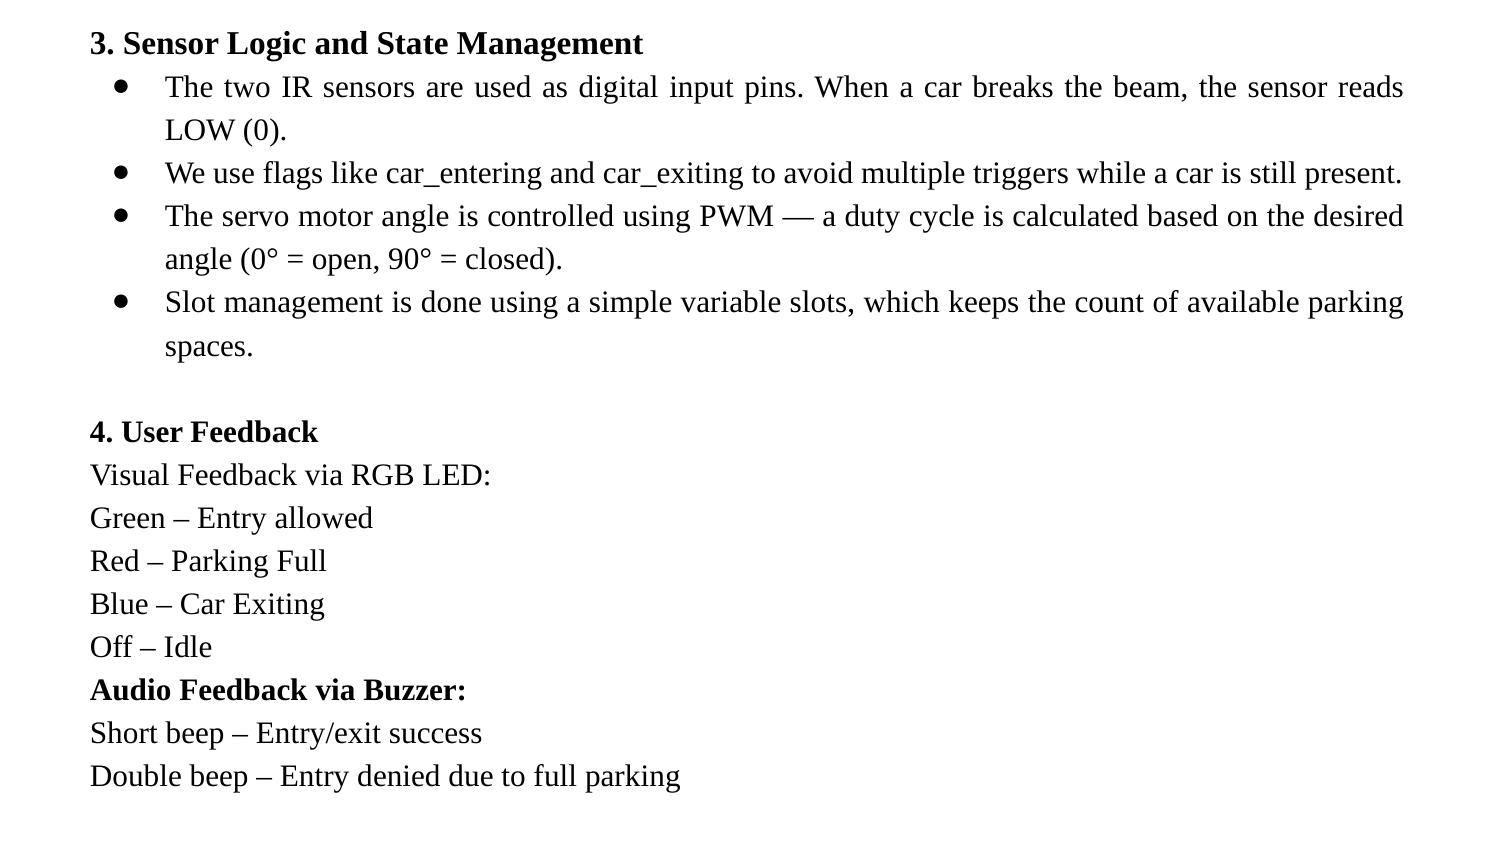

3. Sensor Logic and State Management
The two IR sensors are used as digital input pins. When a car breaks the beam, the sensor reads LOW (0).
We use flags like car_entering and car_exiting to avoid multiple triggers while a car is still present.
The servo motor angle is controlled using PWM — a duty cycle is calculated based on the desired angle (0° = open, 90° = closed).
Slot management is done using a simple variable slots, which keeps the count of available parking spaces.

4. User Feedback
Visual Feedback via RGB LED:
Green – Entry allowed
Red – Parking Full
Blue – Car Exiting
Off – Idle
Audio Feedback via Buzzer:
Short beep – Entry/exit success
Double beep – Entry denied due to full parking